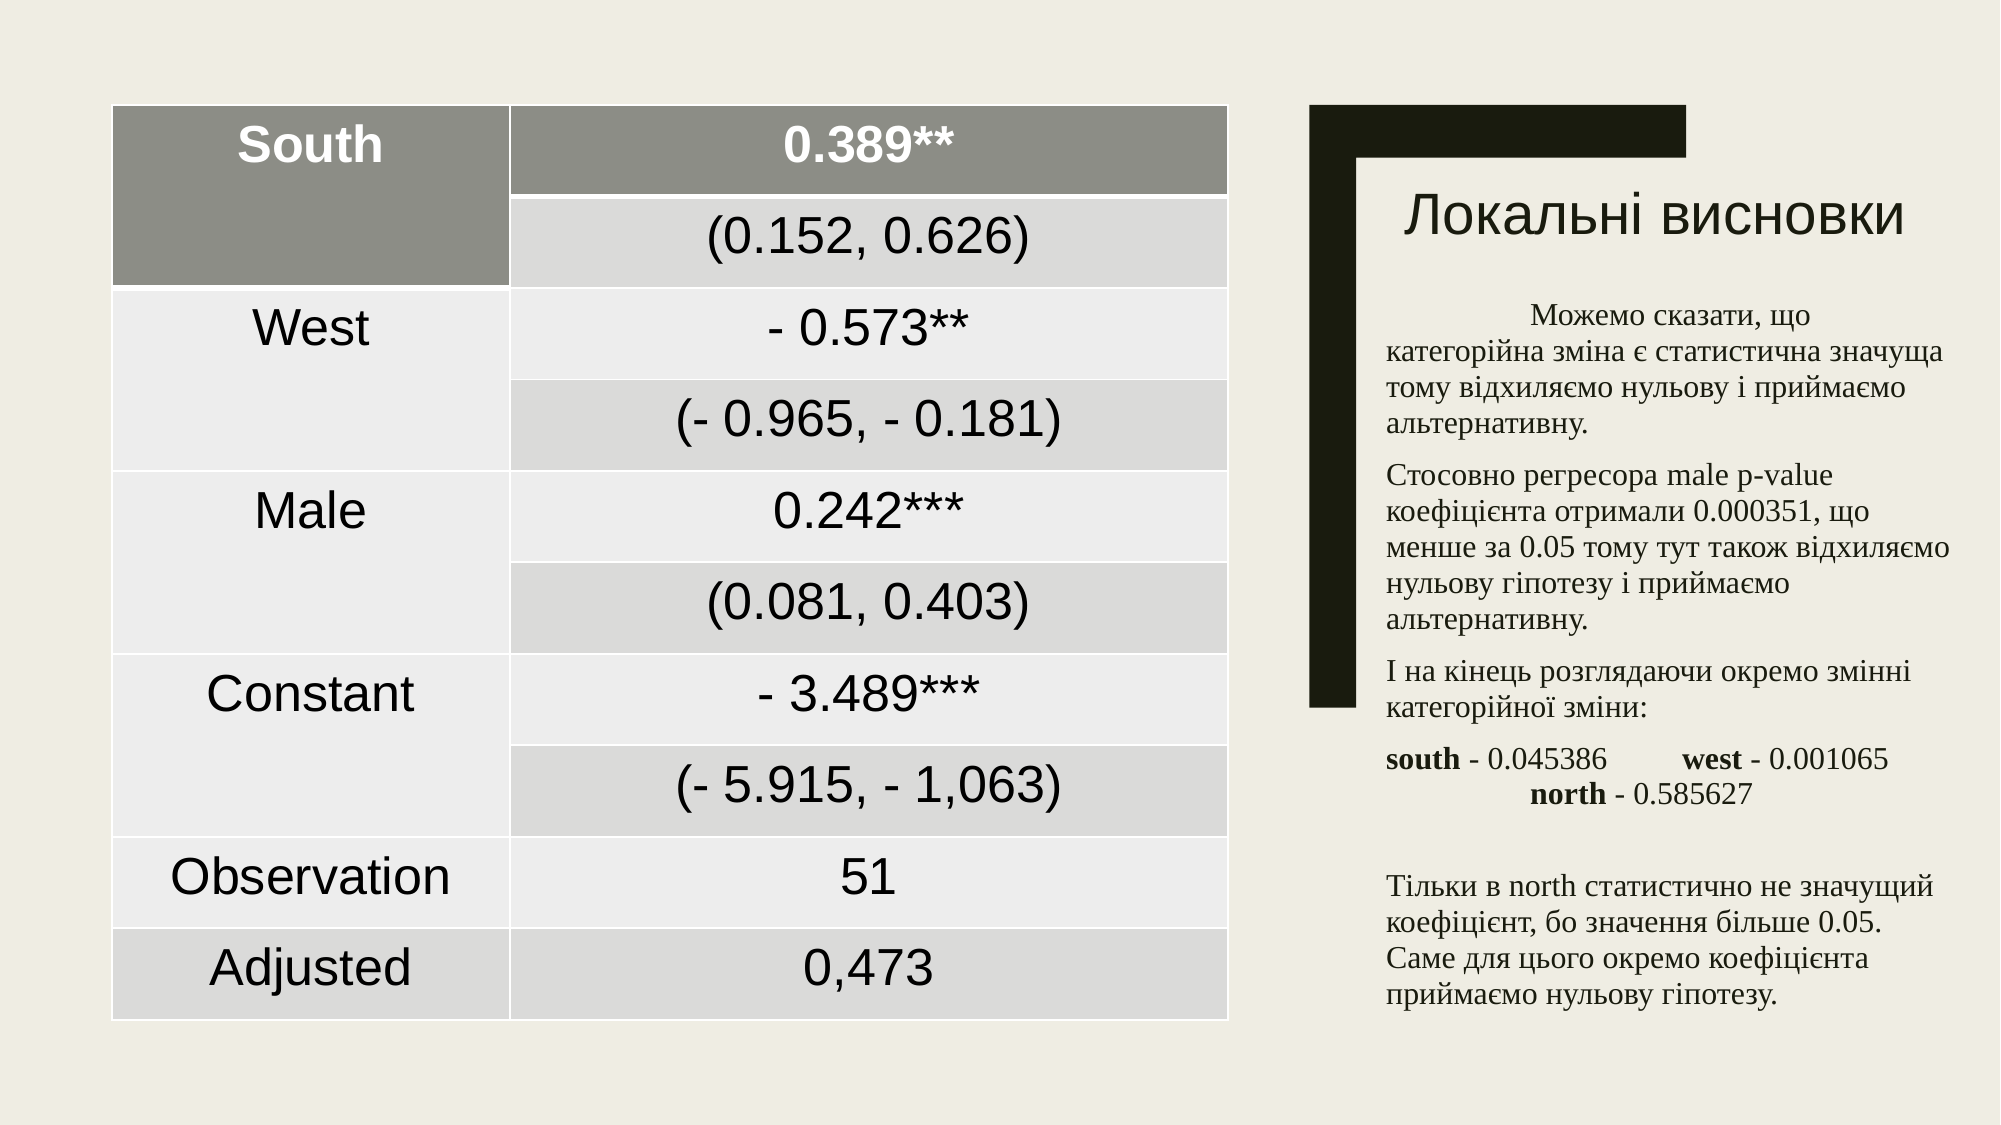

| South | 0.389\*\* |
| --- | --- |
|  | (0.152, 0.626) |
| West | - 0.573\*\* |
|  | (- 0.965, - 0.181) |
| Male | 0.242\*\*\* |
|  | (0.081, 0.403) |
| Constant | - 3.489\*\*\* |
|  | (- 5.915, - 1,063) |
| Observation | 51 |
| Adjusted | 0,473 |

# Локальні висновки
	Можемо сказати, що категорійна зміна є статистична значуща тому відхиляємо нульову і приймаємо альтернативну.
Стосовно регресора male p-value коефіцієнта отримали 0.000351, що менше за 0.05 тому тут також відхиляємо нульову гіпотезу і приймаємо альтернативну.
І на кінець розглядаючи окремо змінні категорійної зміни:
south - 0.045386 	 west - 0.001065 	north - 0.585627

Тільки в north статистично не значущий коефіцієнт, бо значення більше 0.05. Саме для цього окремо коефіцієнта приймаємо нульову гіпотезу.